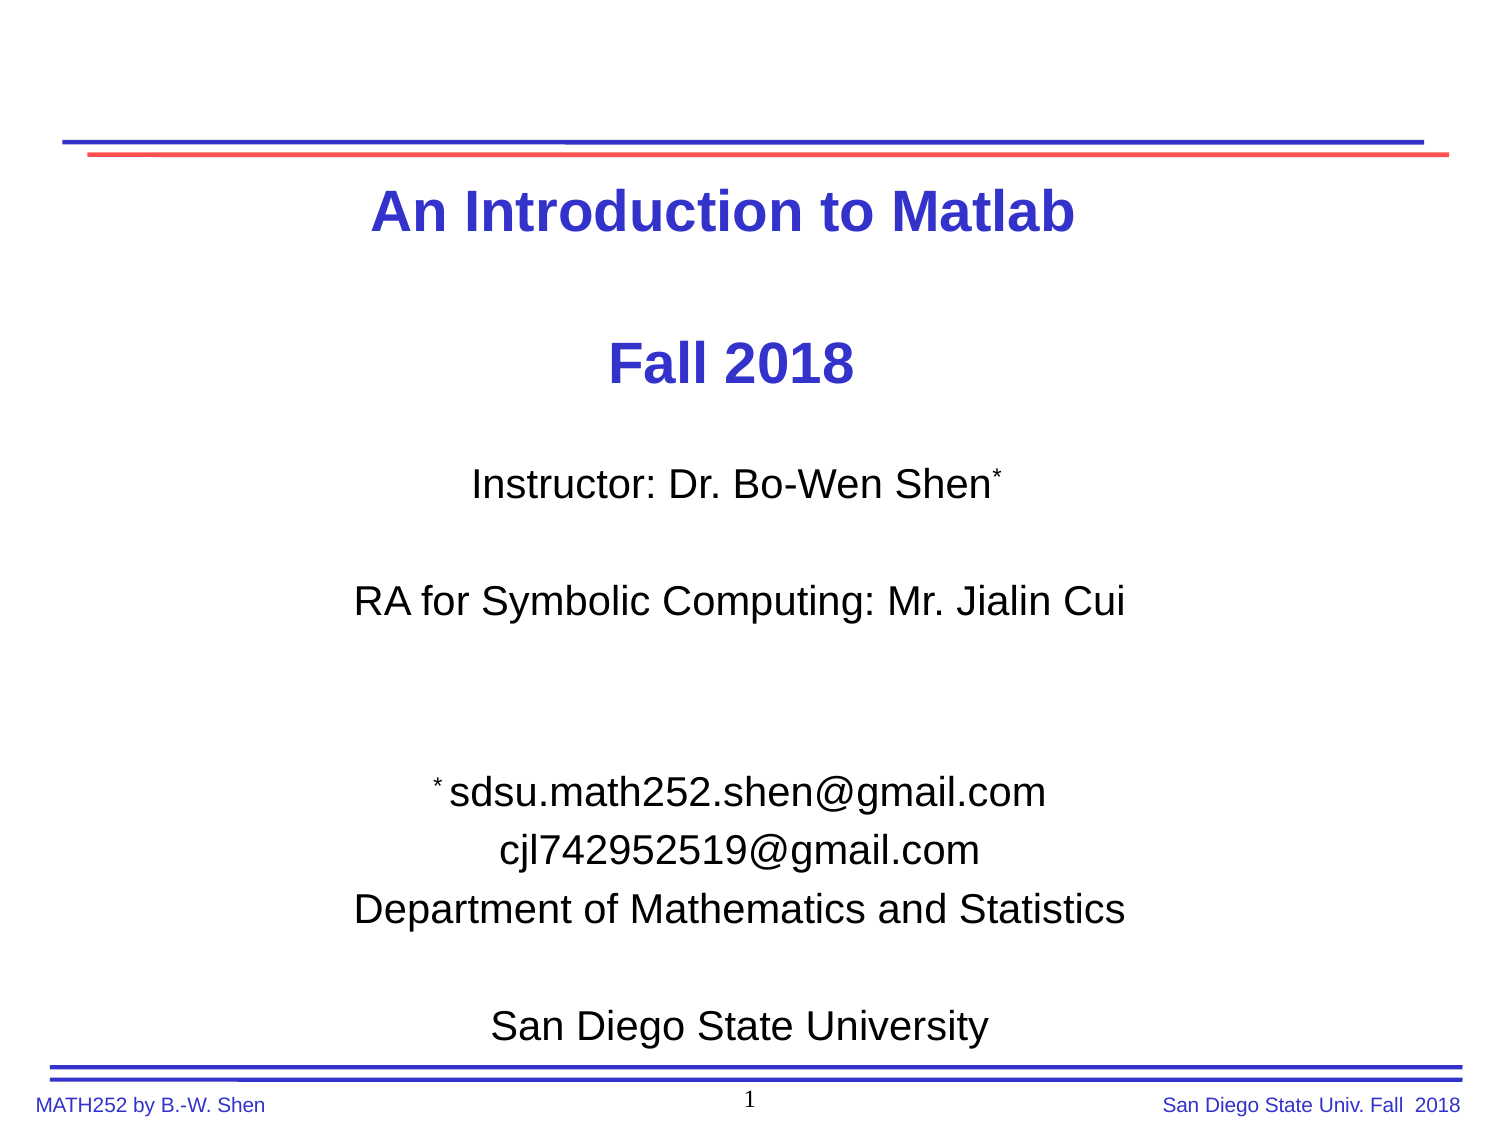

An Introduction to Matlab

Fall 2018
Instructor: Dr. Bo-Wen Shen*

RA for Symbolic Computing: Mr. Jialin Cui

* sdsu.math252.shen@gmail.com
cjl742952519@gmail.com
Department of Mathematics and Statistics

San Diego State University